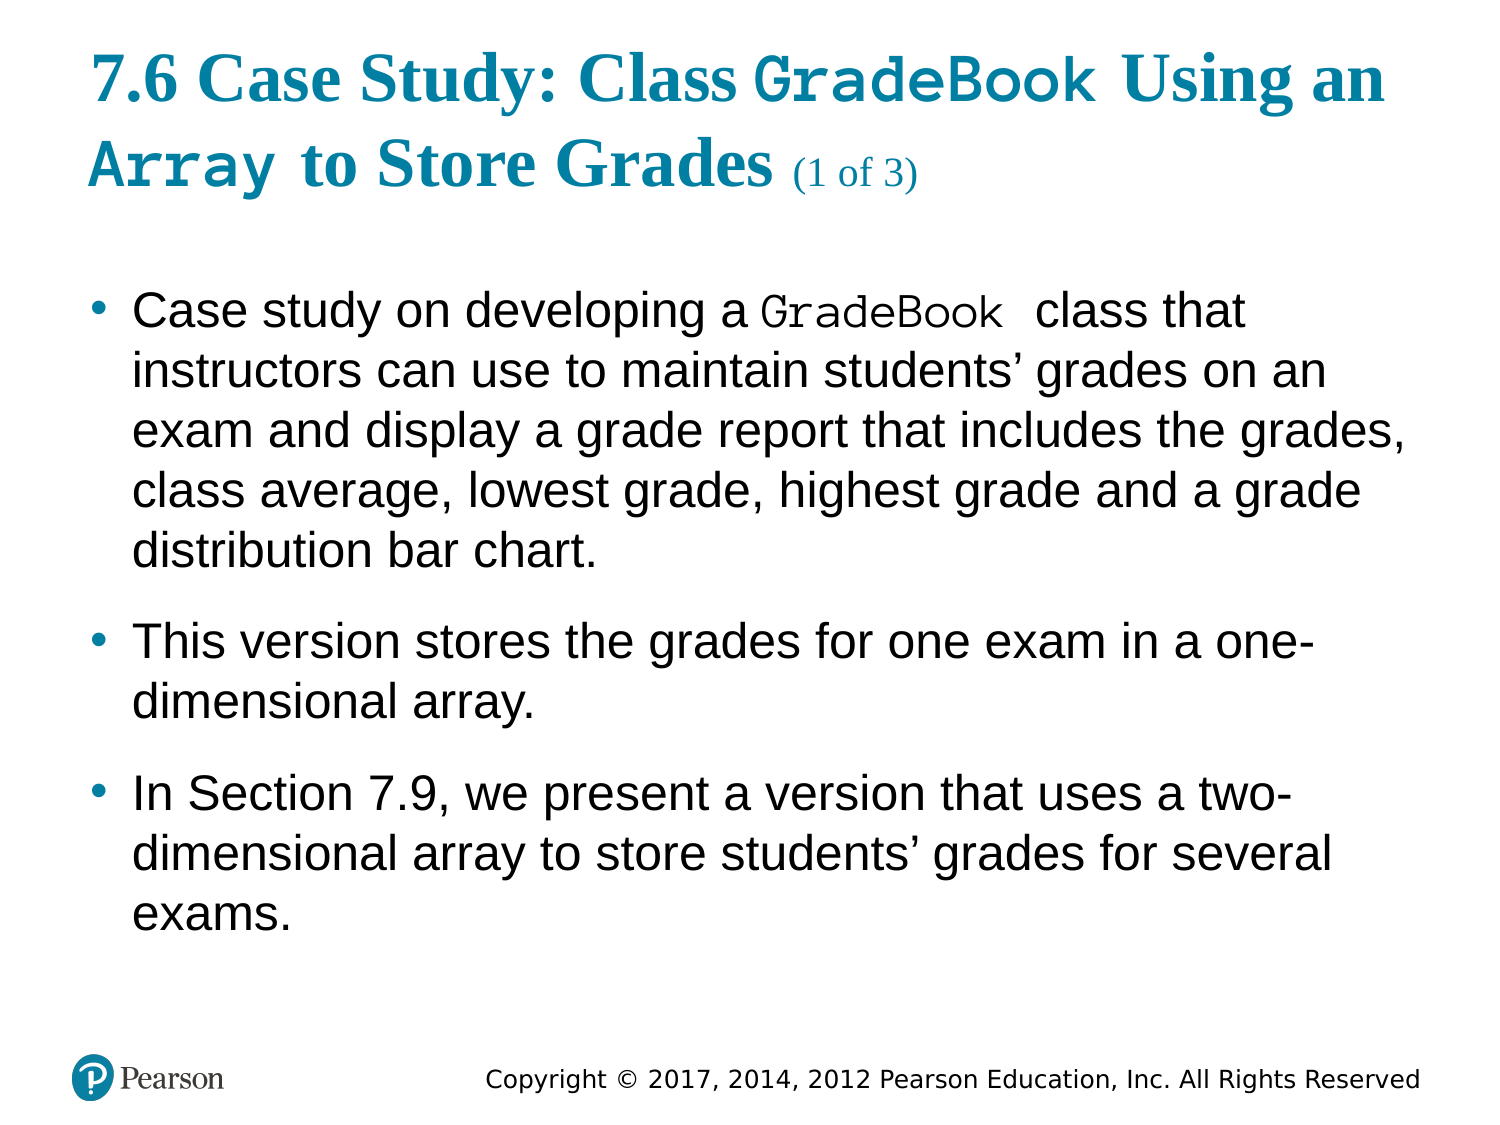

# 7.6 Case Study: Class GradeBook Using an Array to Store Grades (1 of 3)
Case study on developing a GradeBook class that instructors can use to maintain students’ grades on an exam and display a grade report that includes the grades, class average, lowest grade, highest grade and a grade distribution bar chart.
This version stores the grades for one exam in a one-dimensional array.
In Section 7.9, we present a version that uses a two-dimensional array to store students’ grades for several exams.